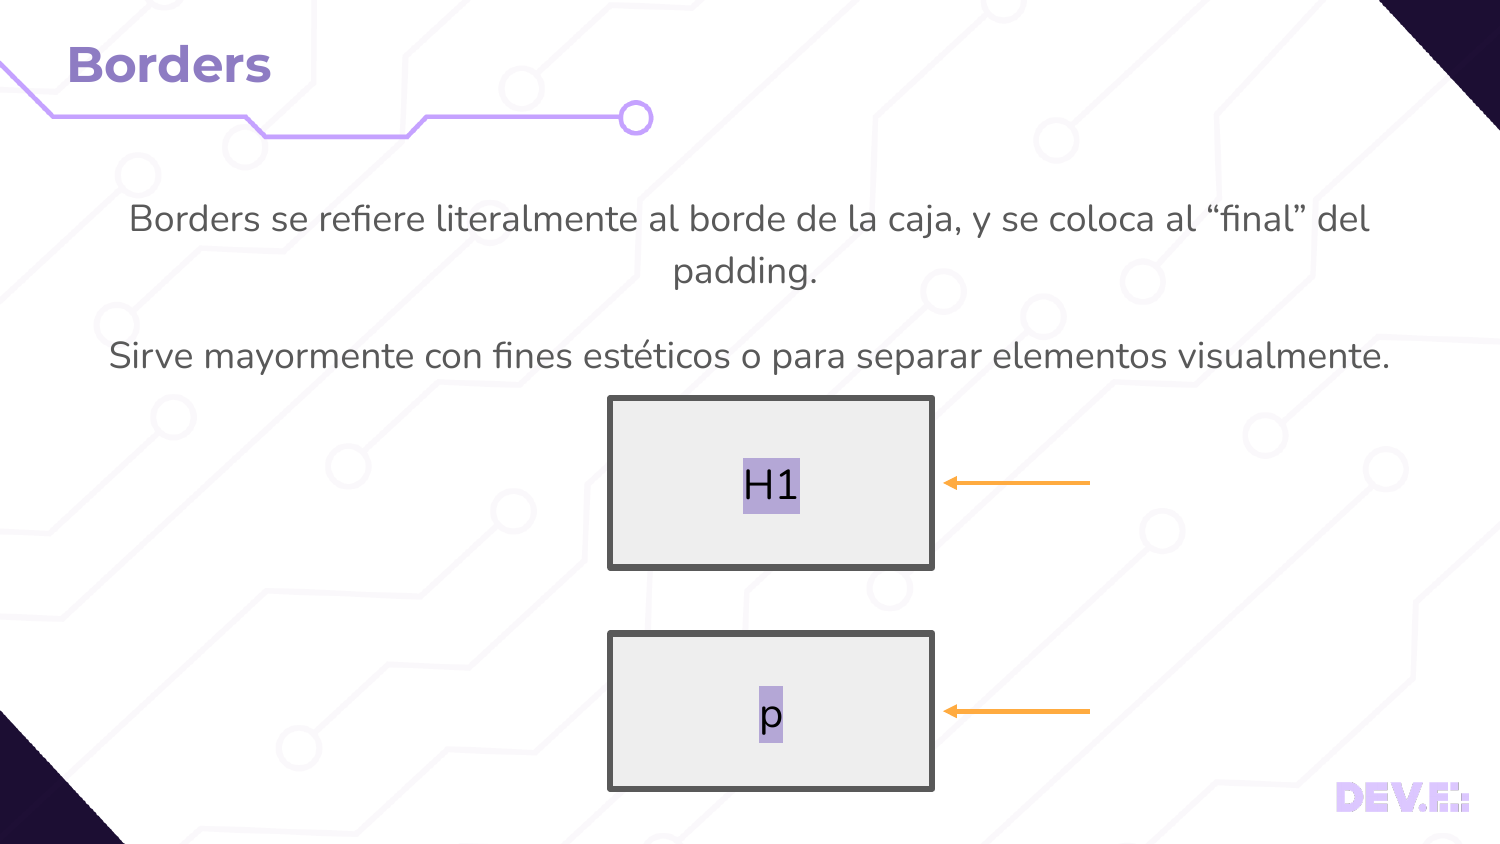

# Borders
Borders se refiere literalmente al borde de la caja, y se coloca al “final” del padding.
Sirve mayormente con fines estéticos o para separar elementos visualmente.
H1
p